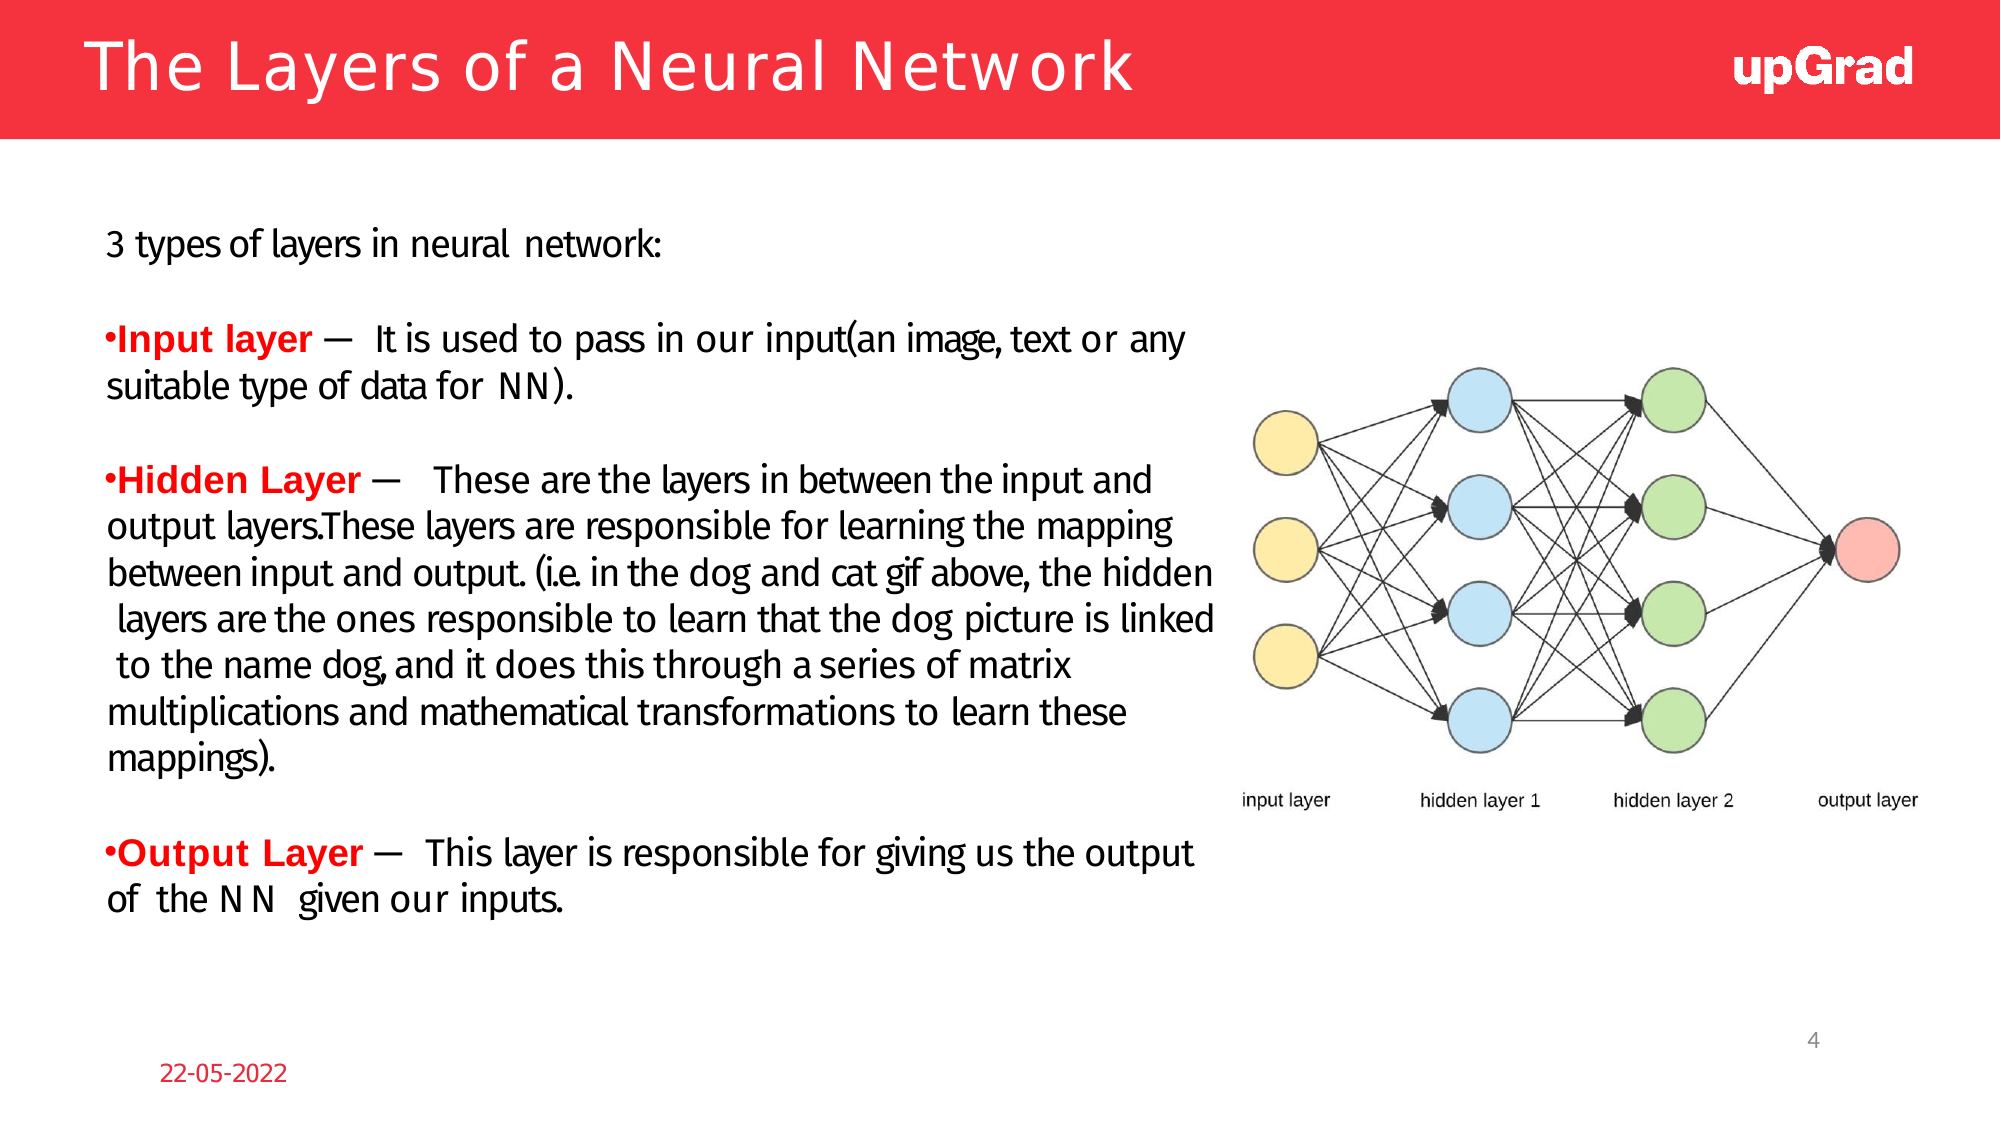

# The Layers of a Neural Network
3 types of layers in neural network:

Input layer — It is used to pass in our input(an image, text or any  suitable type of data for NN).

Hidden Layer — These are the layers in between the input and  output layers.These layers are responsible for learning the mapping  between input and output. (i.e. in the dog and cat gif above, the hidden  layers are the ones responsible to learn that the dog picture is linked  to the name dog, and it does this through a series of matrix  multiplications and mathematical transformations to learn these  mappings).

Output Layer — This layer is responsible for giving us the output of  the NN given our inputs.

4
22-05-2022